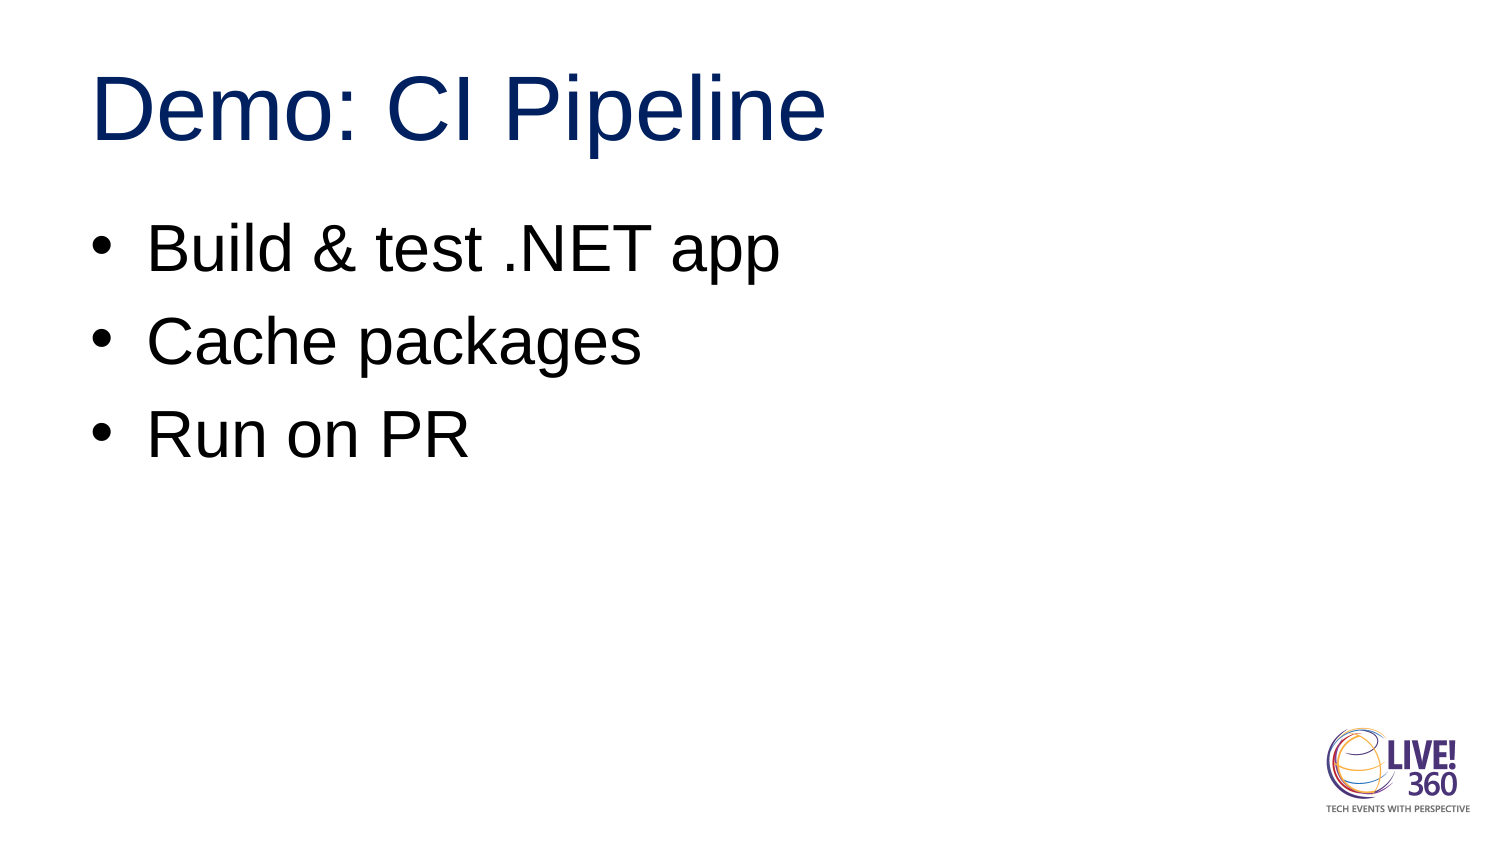

# Demo: CI Pipeline
Build & test .NET app
Cache packages
Run on PR